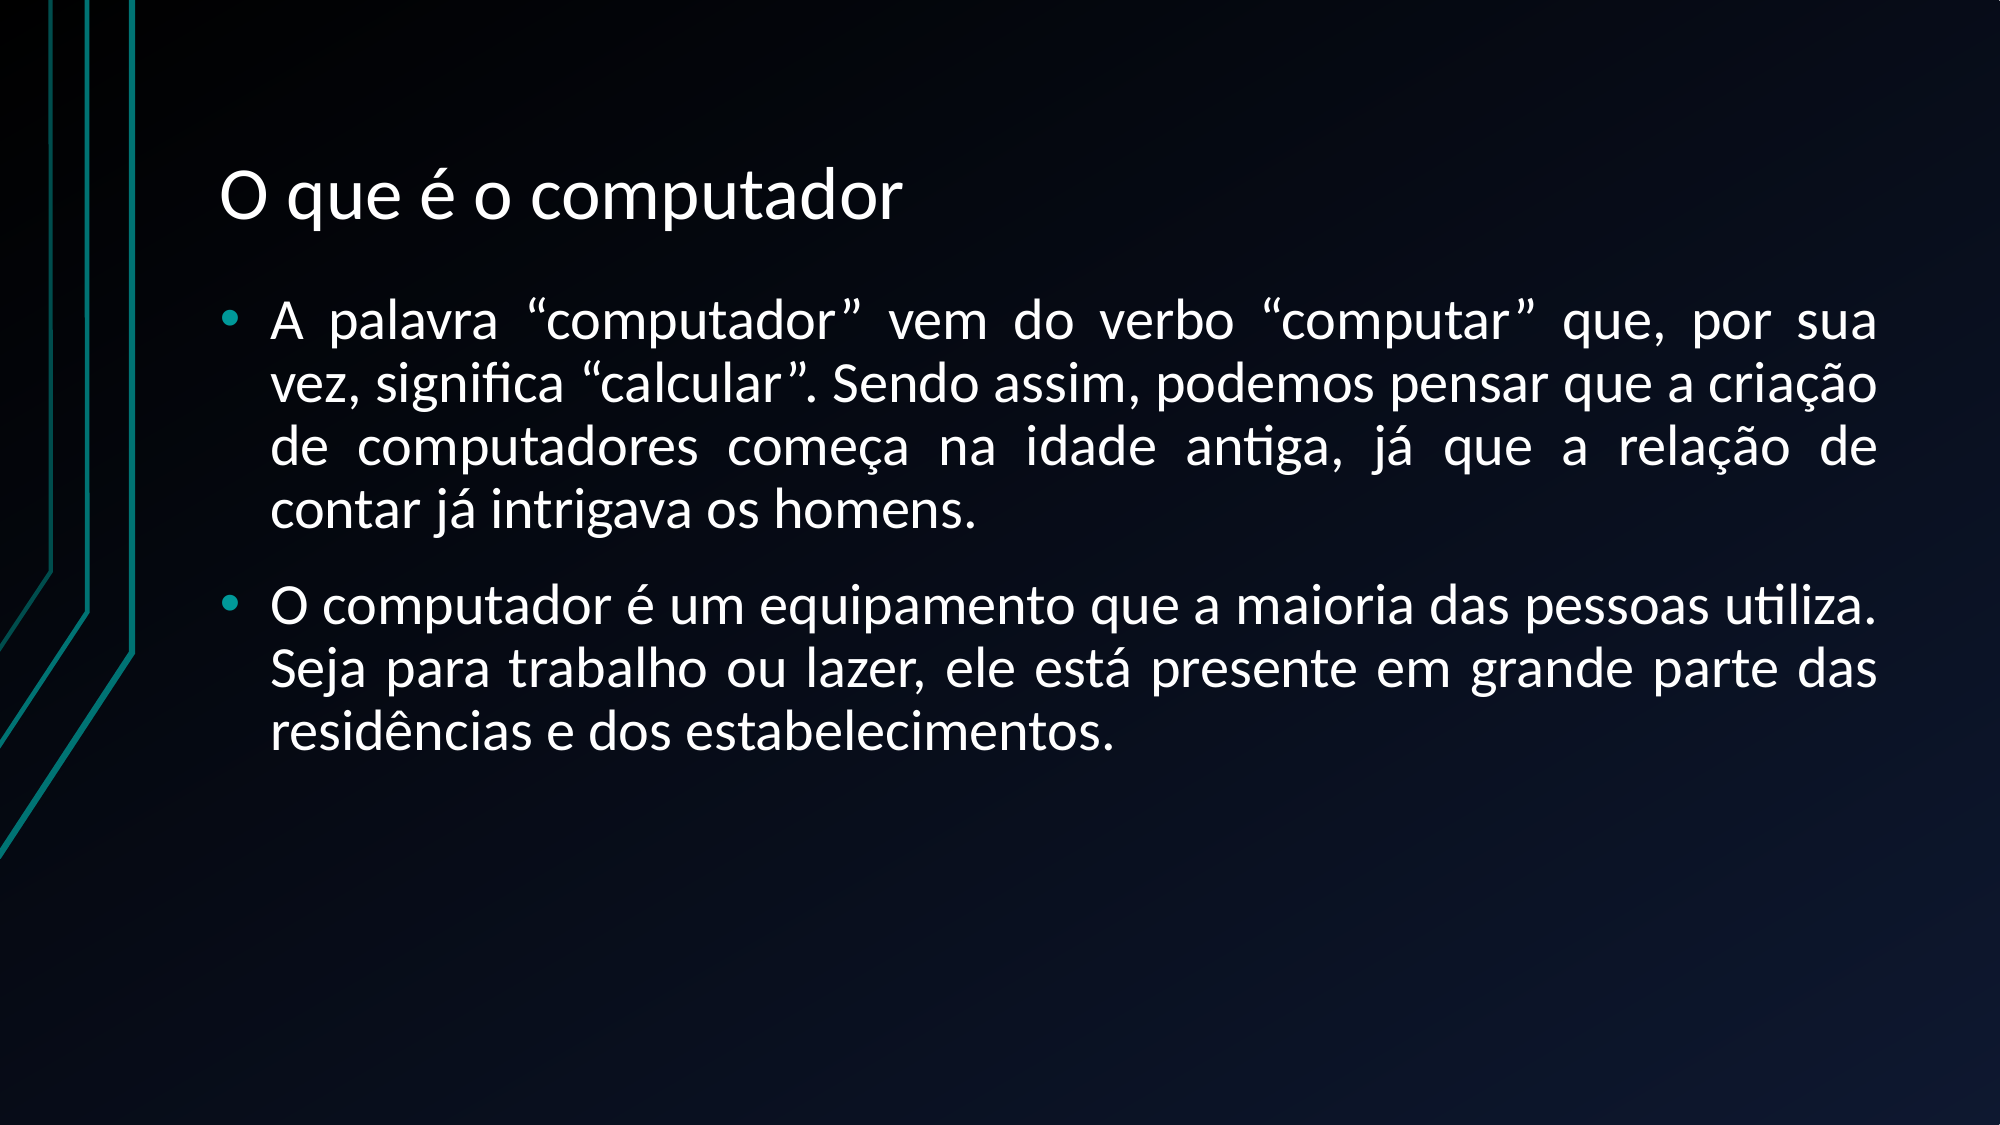

# O que é o computador
A palavra “computador” vem do verbo “computar” que, por sua vez, significa “calcular”. Sendo assim, podemos pensar que a criação de computadores começa na idade antiga, já que a relação de contar já intrigava os homens.
O computador é um equipamento que a maioria das pessoas utiliza. Seja para trabalho ou lazer, ele está presente em grande parte das residências e dos estabelecimentos.